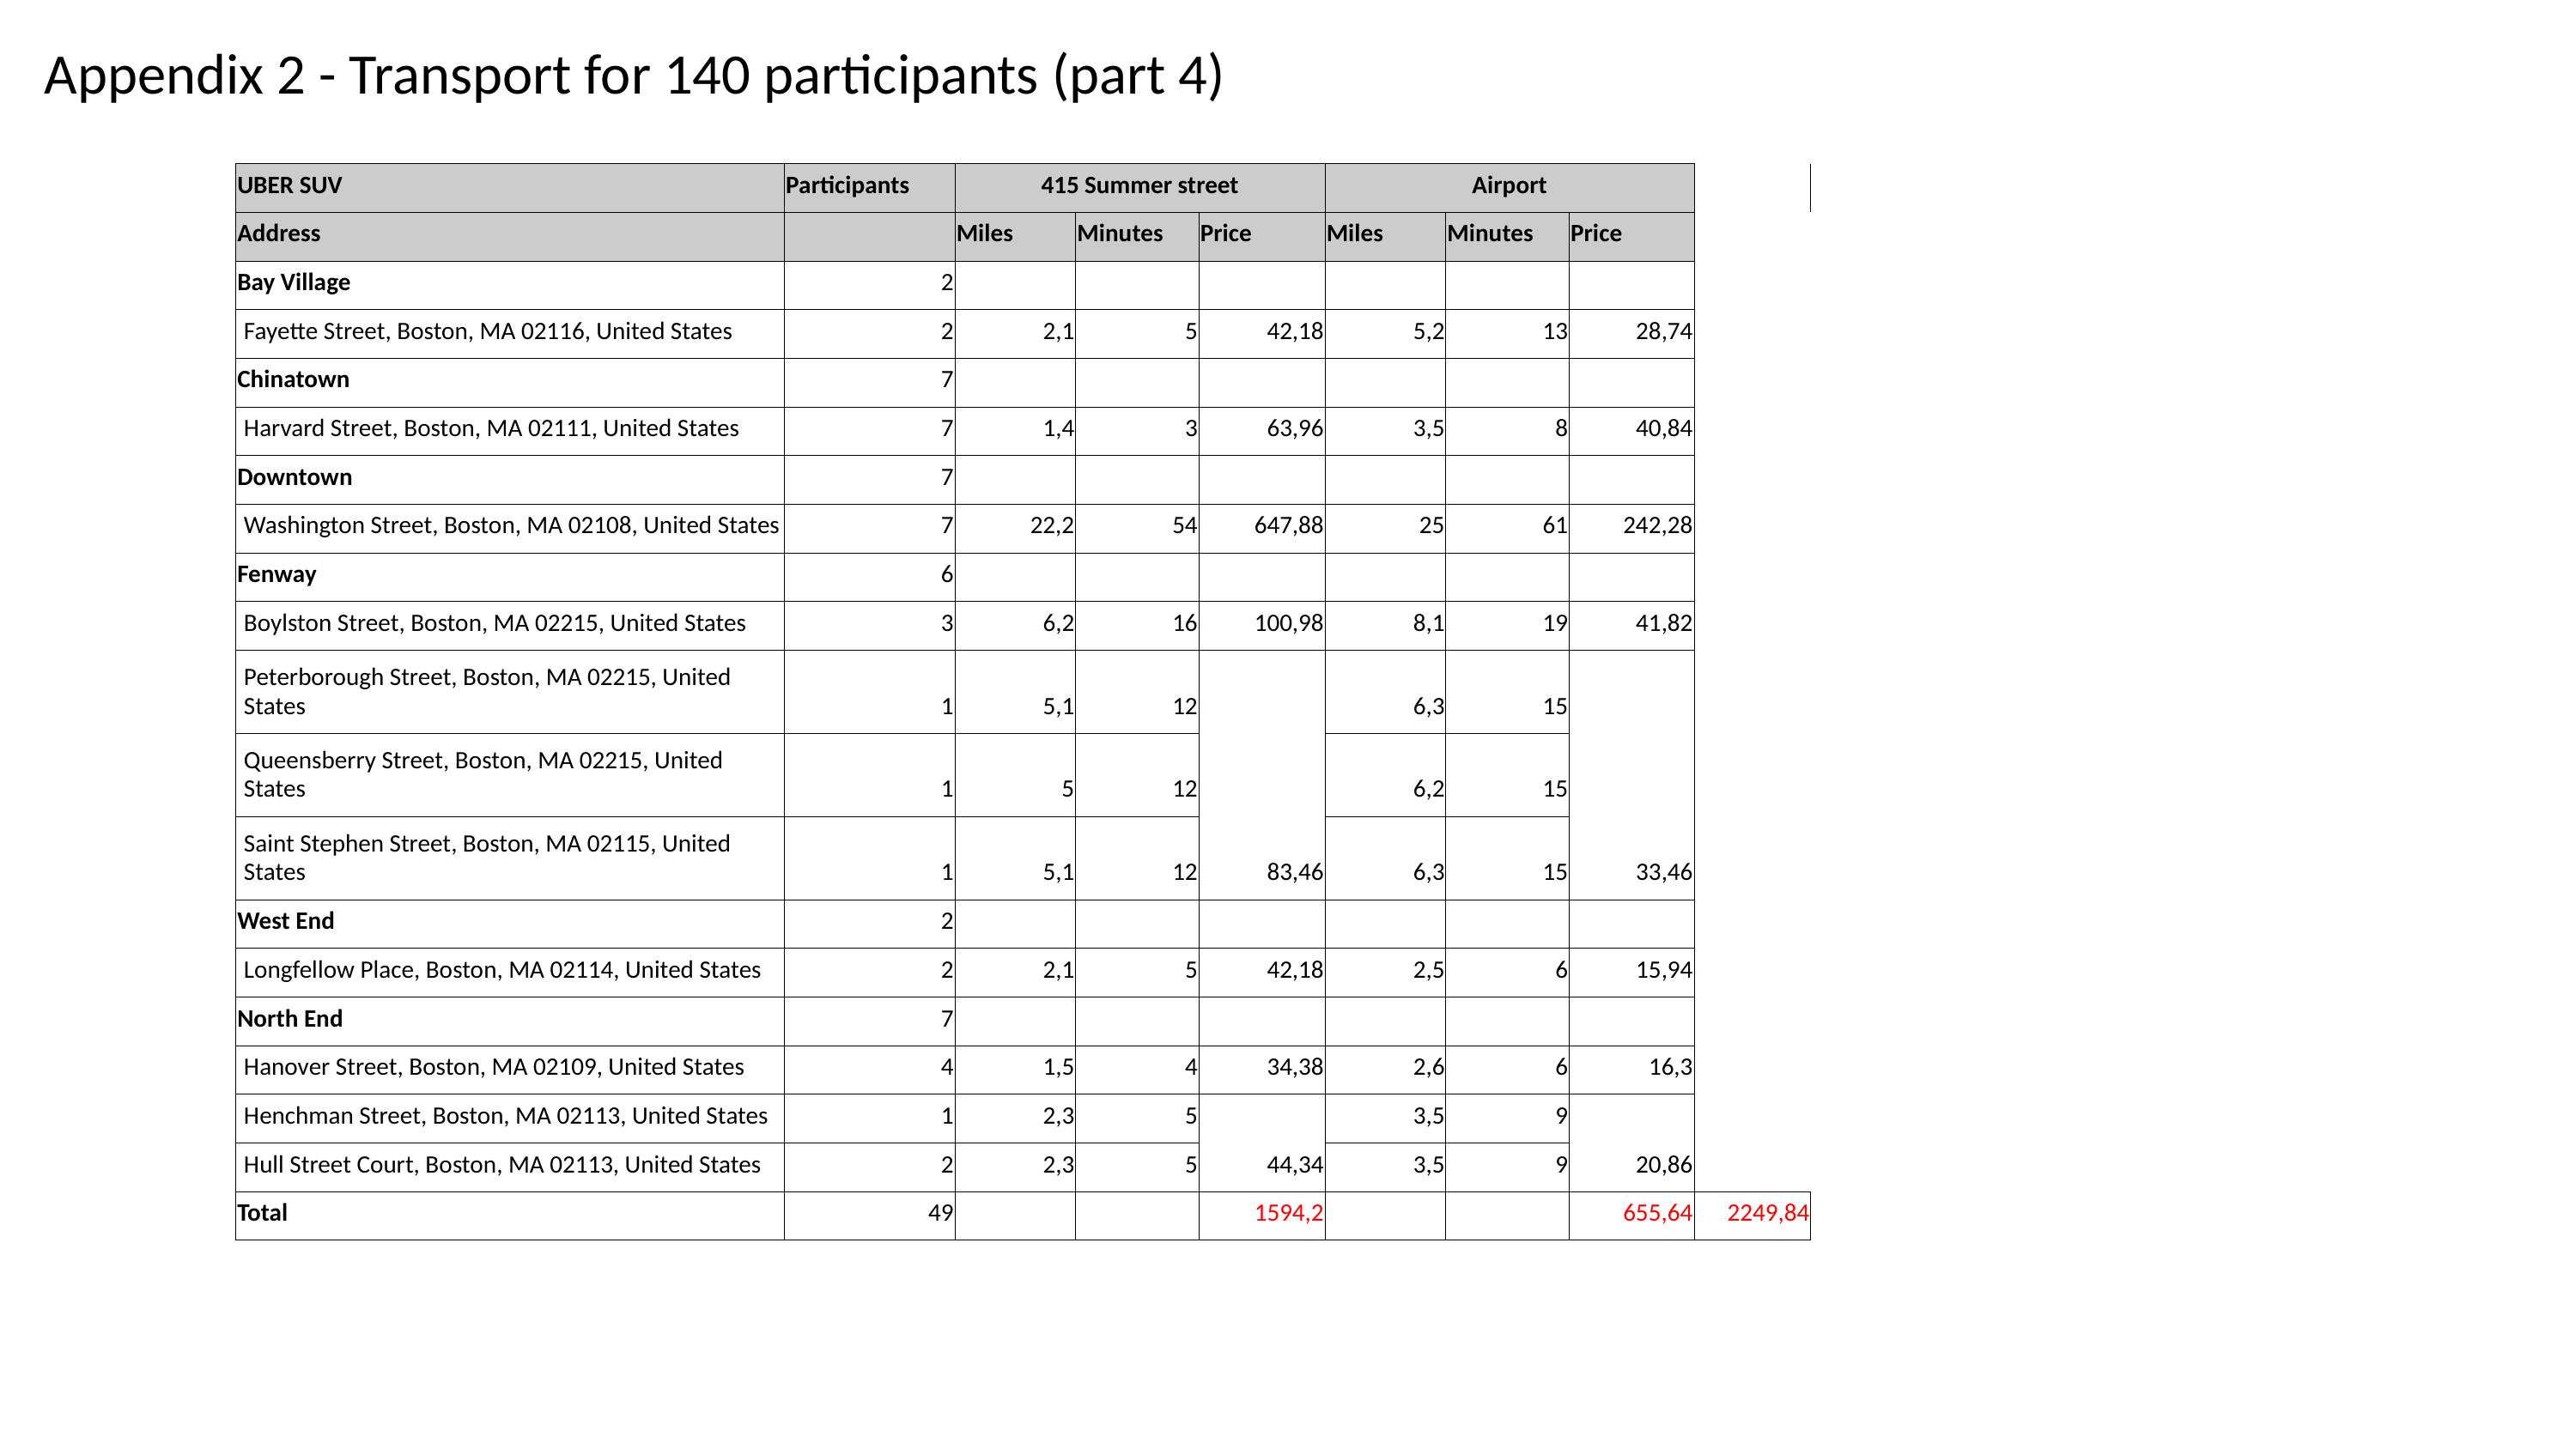

Appendix 2 - Transport for 140 participants (part 4)
| UBER SUV | Participants | 415 Summer street |  |  | Airport |  |  |  |
| --- | --- | --- | --- | --- | --- | --- | --- | --- |
| Address |  | Miles | Minutes | Price | Miles | Minutes | Price |  |
| Bay Village | 2 |  |  |  |  |  |  |  |
| Fayette Street, Boston, MA 02116, United States | 2 | 2,1 | 5 | 42,18 | 5,2 | 13 | 28,74 |  |
| Chinatown | 7 |  |  |  |  |  |  |  |
| Harvard Street, Boston, MA 02111, United States | 7 | 1,4 | 3 | 63,96 | 3,5 | 8 | 40,84 |  |
| Downtown | 7 |  |  |  |  |  |  |  |
| Washington Street, Boston, MA 02108, United States | 7 | 22,2 | 54 | 647,88 | 25 | 61 | 242,28 |  |
| Fenway | 6 |  |  |  |  |  |  |  |
| Boylston Street, Boston, MA 02215, United States | 3 | 6,2 | 16 | 100,98 | 8,1 | 19 | 41,82 |  |
| Peterborough Street, Boston, MA 02215, United States | 1 | 5,1 | 12 | 83,46 | 6,3 | 15 | 33,46 |  |
| Queensberry Street, Boston, MA 02215, United States | 1 | 5 | 12 |  | 6,2 | 15 |  |  |
| Saint Stephen Street, Boston, MA 02115, United States | 1 | 5,1 | 12 |  | 6,3 | 15 |  |  |
| West End | 2 |  |  |  |  |  |  |  |
| Longfellow Place, Boston, MA 02114, United States | 2 | 2,1 | 5 | 42,18 | 2,5 | 6 | 15,94 |  |
| North End | 7 |  |  |  |  |  |  |  |
| Hanover Street, Boston, MA 02109, United States | 4 | 1,5 | 4 | 34,38 | 2,6 | 6 | 16,3 |  |
| Henchman Street, Boston, MA 02113, United States | 1 | 2,3 | 5 | 44,34 | 3,5 | 9 | 20,86 |  |
| Hull Street Court, Boston, MA 02113, United States | 2 | 2,3 | 5 |  | 3,5 | 9 |  |  |
| Total | 49 |  |  | 1594,2 |  |  | 655,64 | 2249,84 |